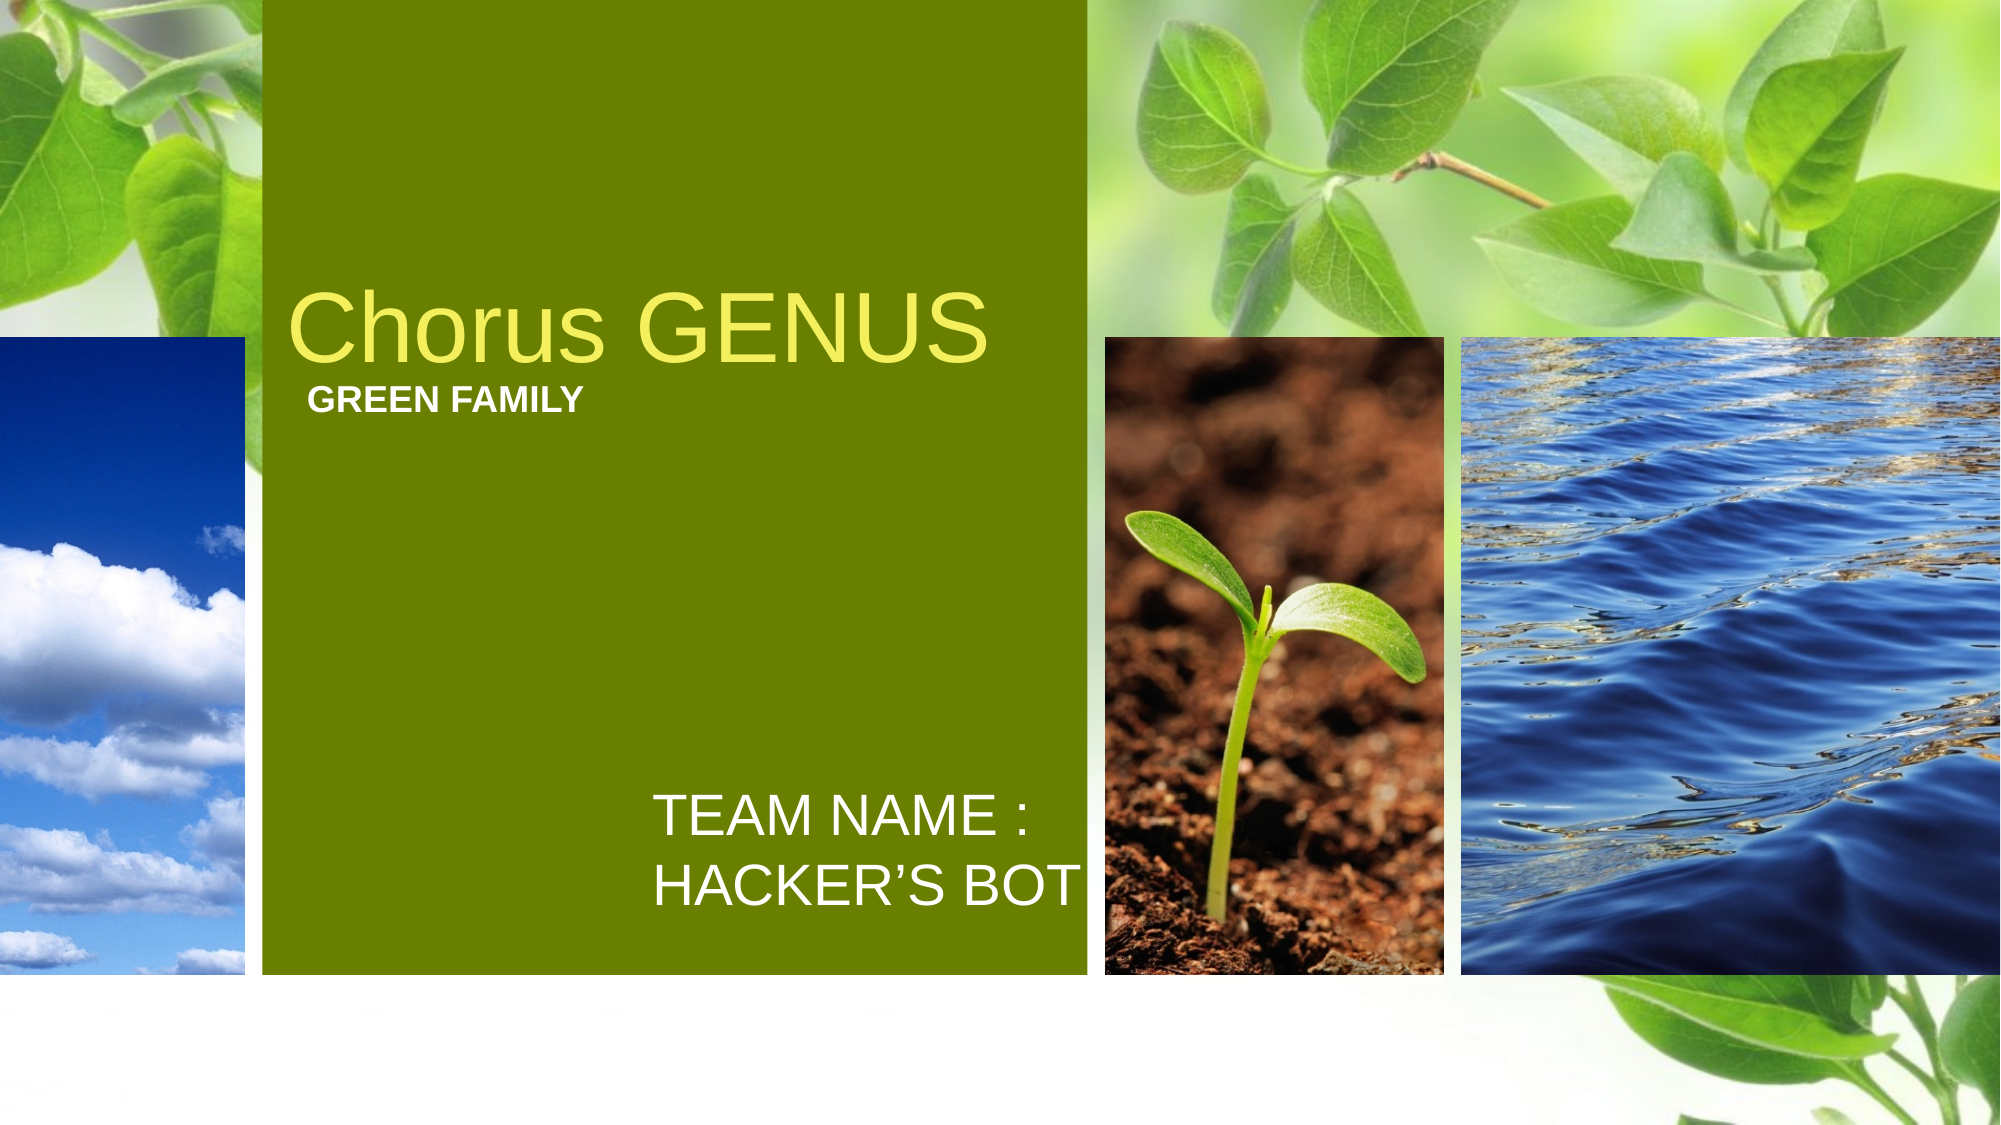

# Chorus GENUS
GREEN FAMILY
TEAM NAME :
HACKER’S BOT